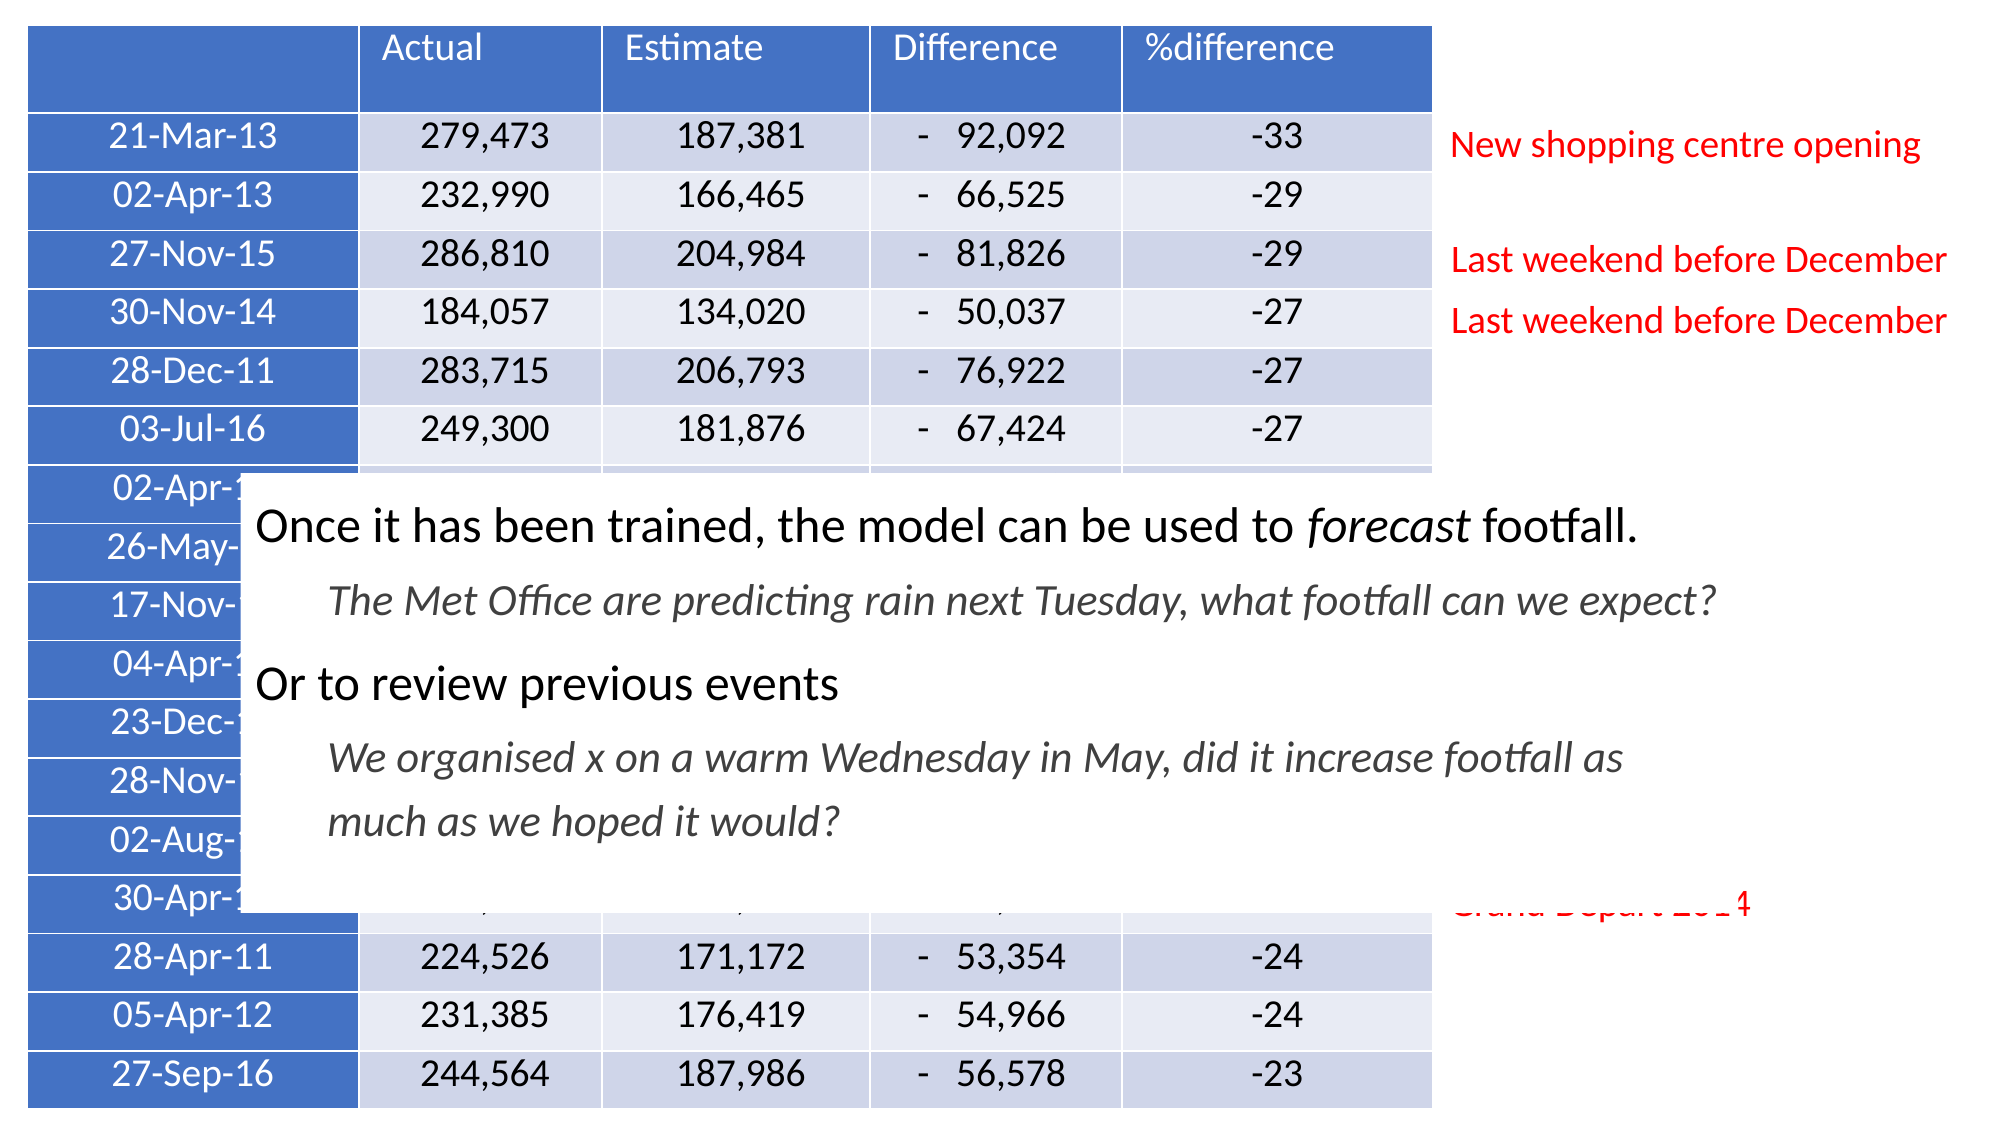

|  | Actual | Estimate | Difference | %difference |
| --- | --- | --- | --- | --- |
| 21-Mar-13 | 279,473 | 187,381 | - 92,092 | -33 |
| 02-Apr-13 | 232,990 | 166,465 | - 66,525 | -29 |
| 27-Nov-15 | 286,810 | 204,984 | - 81,826 | -29 |
| 30-Nov-14 | 184,057 | 134,020 | - 50,037 | -27 |
| 28-Dec-11 | 283,715 | 206,793 | - 76,922 | -27 |
| 03-Jul-16 | 249,300 | 181,876 | - 67,424 | -27 |
| 02-Apr-11 | 288,469 | 211,071 | - 77,398 | -27 |
| 26-May-13 | 152,419 | 114,299 | - 38,120 | -25 |
| 17-Nov-13 | 162,311 | 122,312 | - 39,999 | -25 |
| 04-Apr-13 | 230,435 | 173,760 | - 56,675 | -25 |
| 23-Dec-11 | 286,607 | 216,589 | - 70,018 | -24 |
| 28-Nov-14 | 275,287 | 208,364 | - 66,923 | -24 |
| 02-Aug-15 | 146,423 | 111,007 | - 35,416 | -24 |
| 30-Apr-14 | 186,485 | 141,435 | - 45,050 | -24 |
| 28-Apr-11 | 224,526 | 171,172 | - 53,354 | -24 |
| 05-Apr-12 | 231,385 | 176,419 | - 54,966 | -24 |
| 27-Sep-16 | 244,564 | 187,986 | - 56,578 | -23 |
New shopping centre opening
Last weekend before December
Last weekend before December
Once it has been trained, the model can be used to forecast footfall.
The Met Office are predicting rain next Tuesday, what footfall can we expect?
Or to review previous events
We organised x on a warm Wednesday in May, did it increase footfall as much as we hoped it would?

Grand Départ 2014